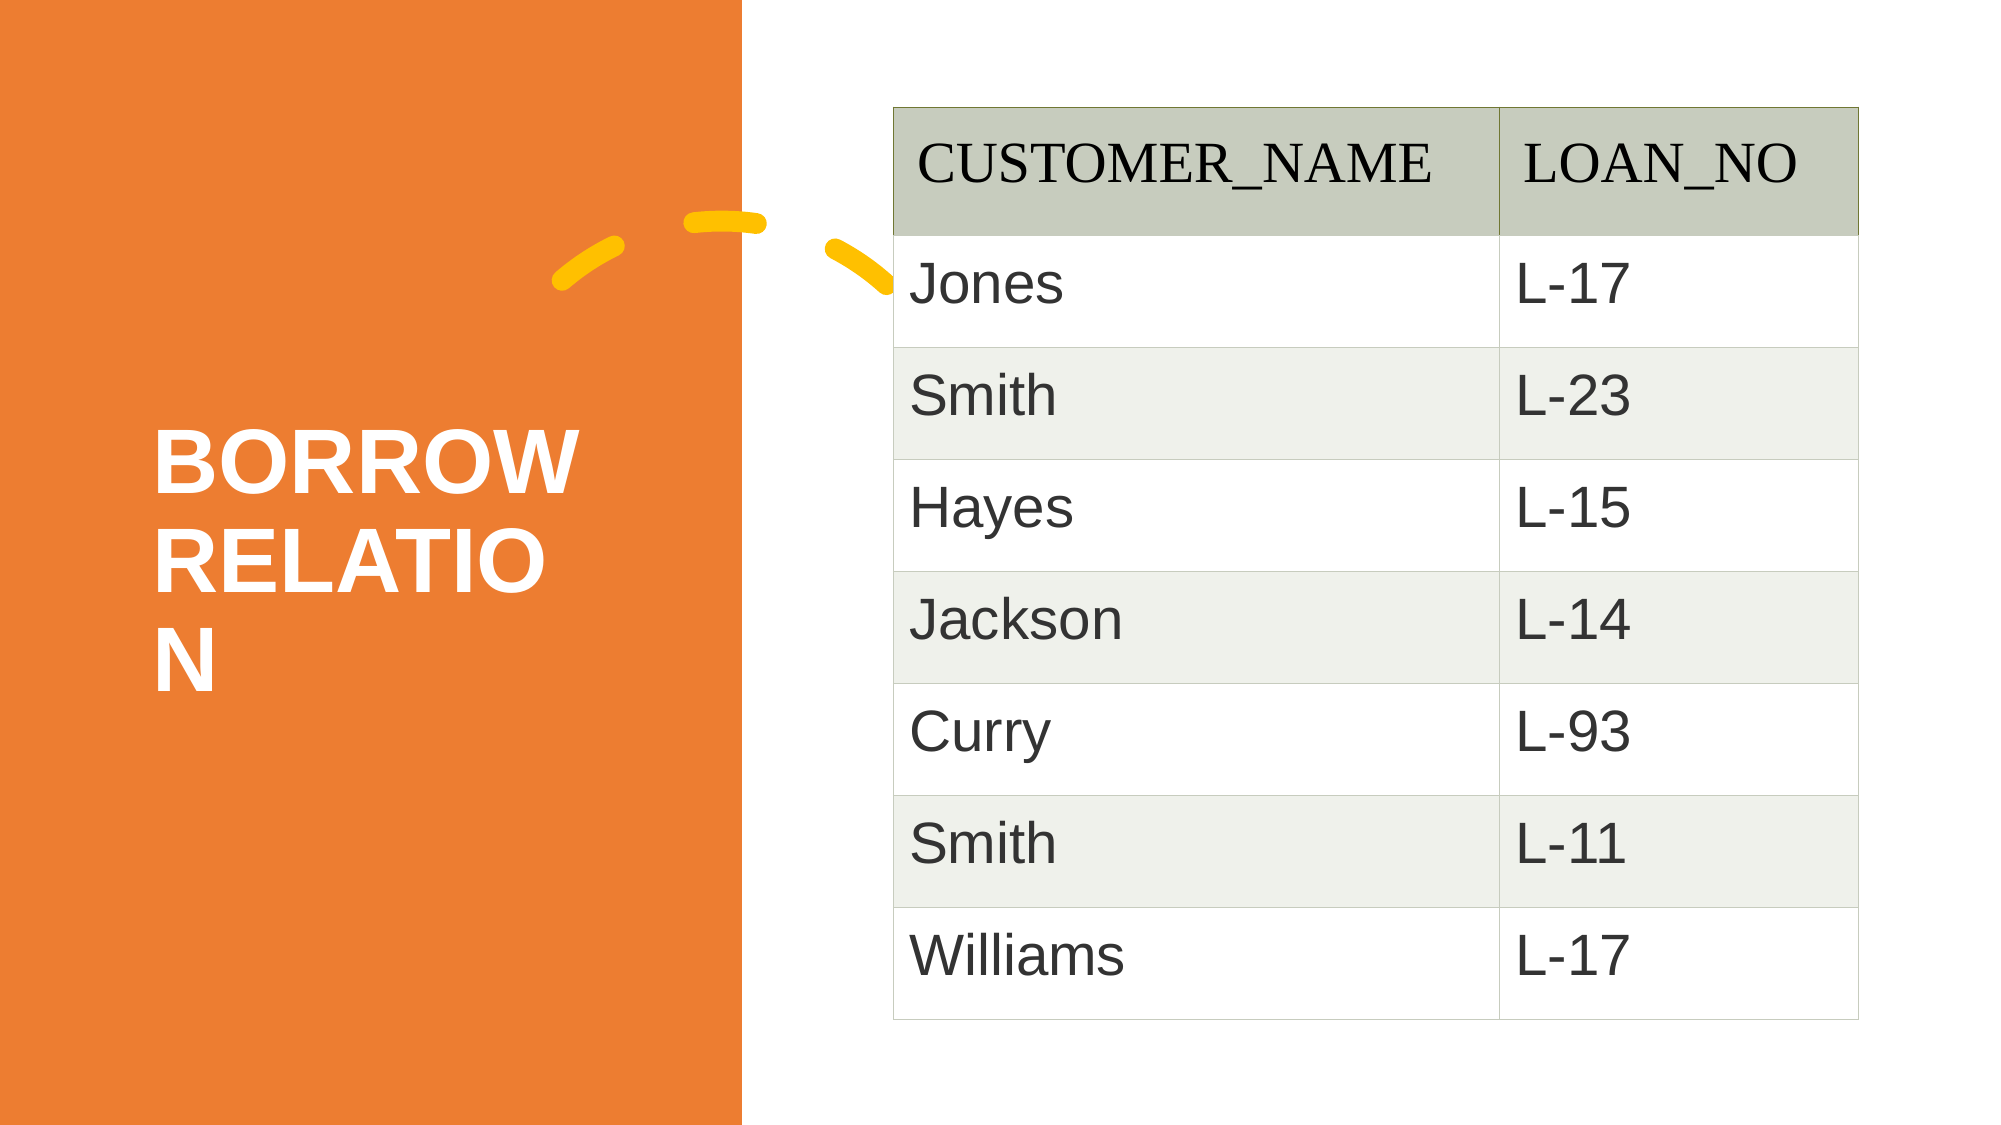

# BORROW RELATION
| CUSTOMER\_NAME | LOAN\_NO |
| --- | --- |
| Jones | L-17 |
| Smith | L-23 |
| Hayes | L-15 |
| Jackson | L-14 |
| Curry | L-93 |
| Smith | L-11 |
| Williams | L-17 |